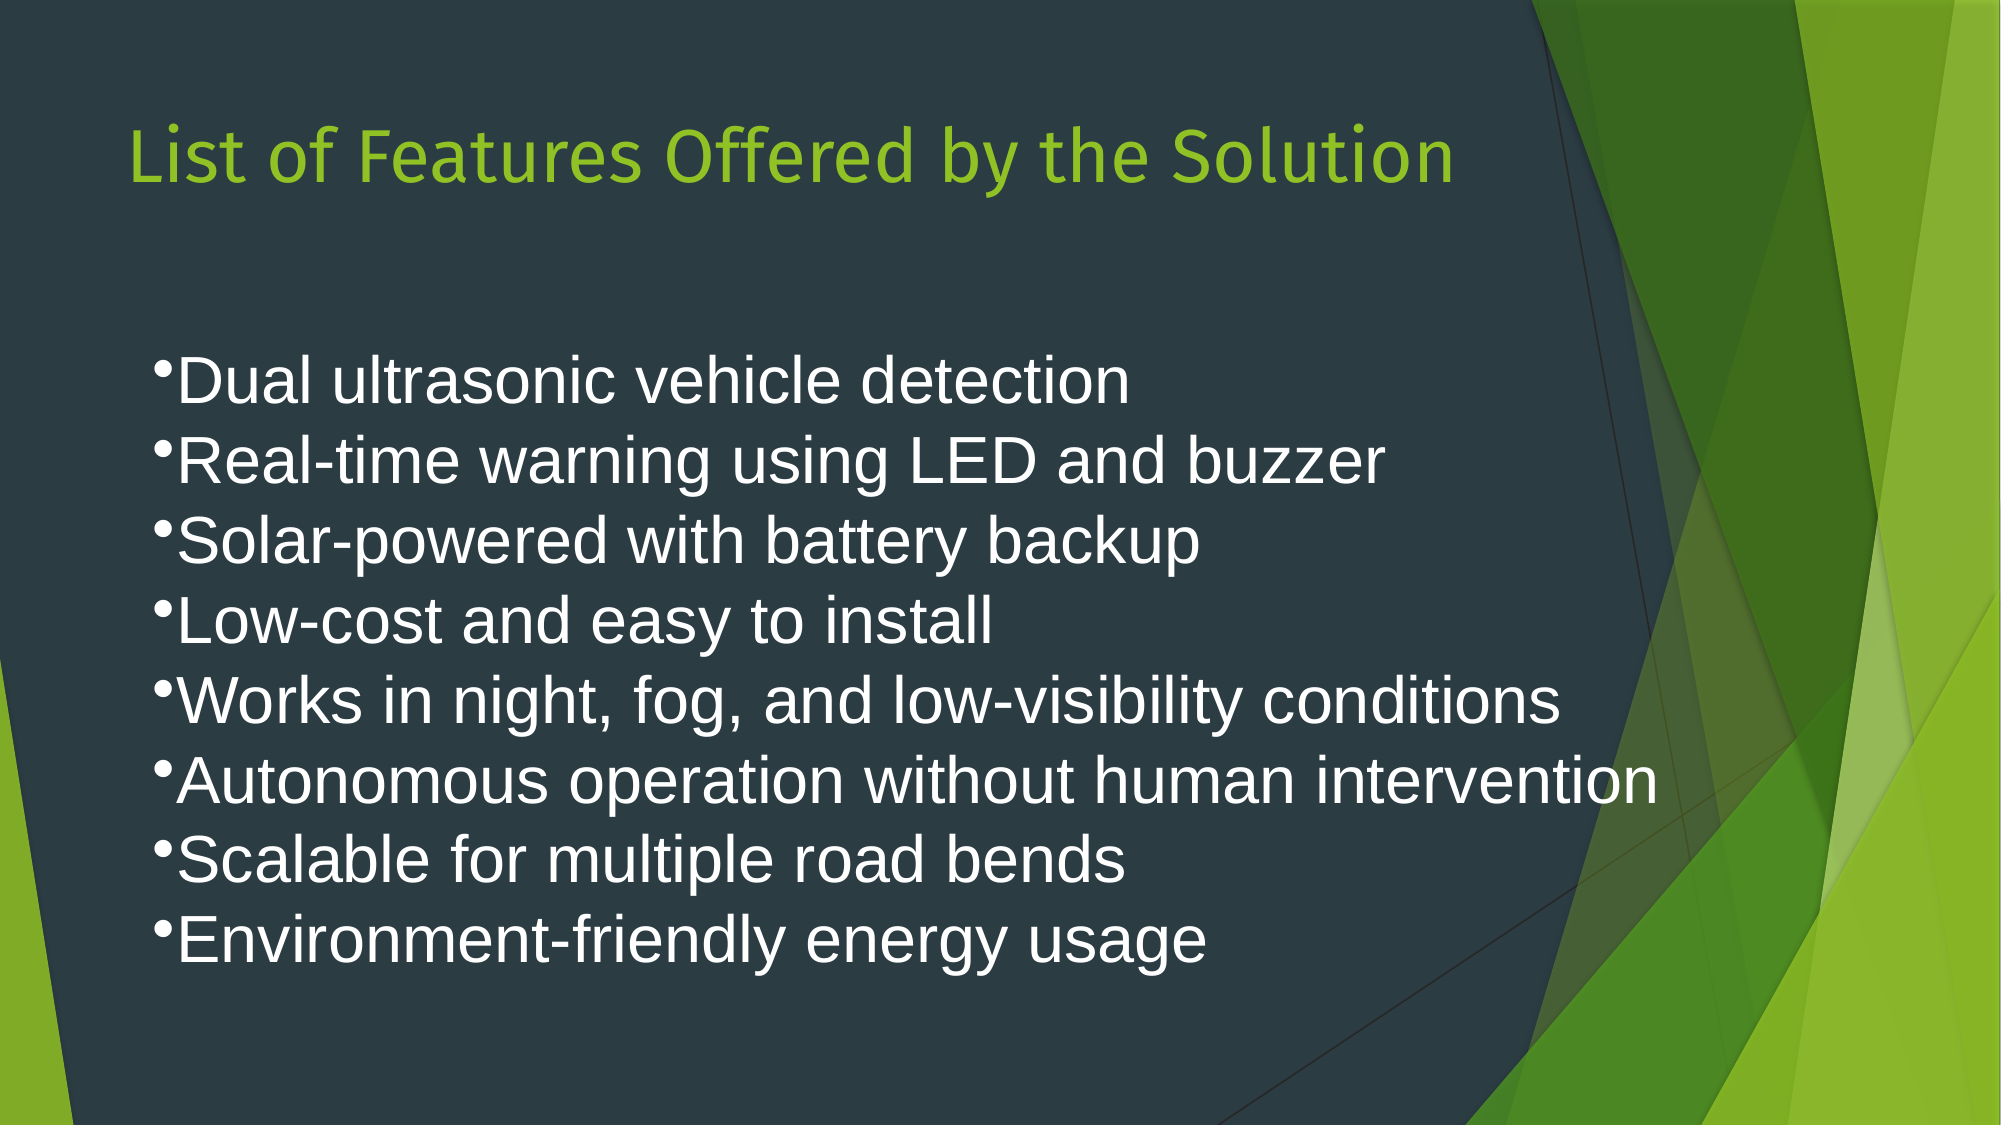

# List of Features Offered by the Solution
Dual ultrasonic vehicle detection
Real-time warning using LED and buzzer
Solar-powered with battery backup
Low-cost and easy to install
Works in night, fog, and low-visibility conditions
Autonomous operation without human intervention
Scalable for multiple road bends
Environment-friendly energy usage